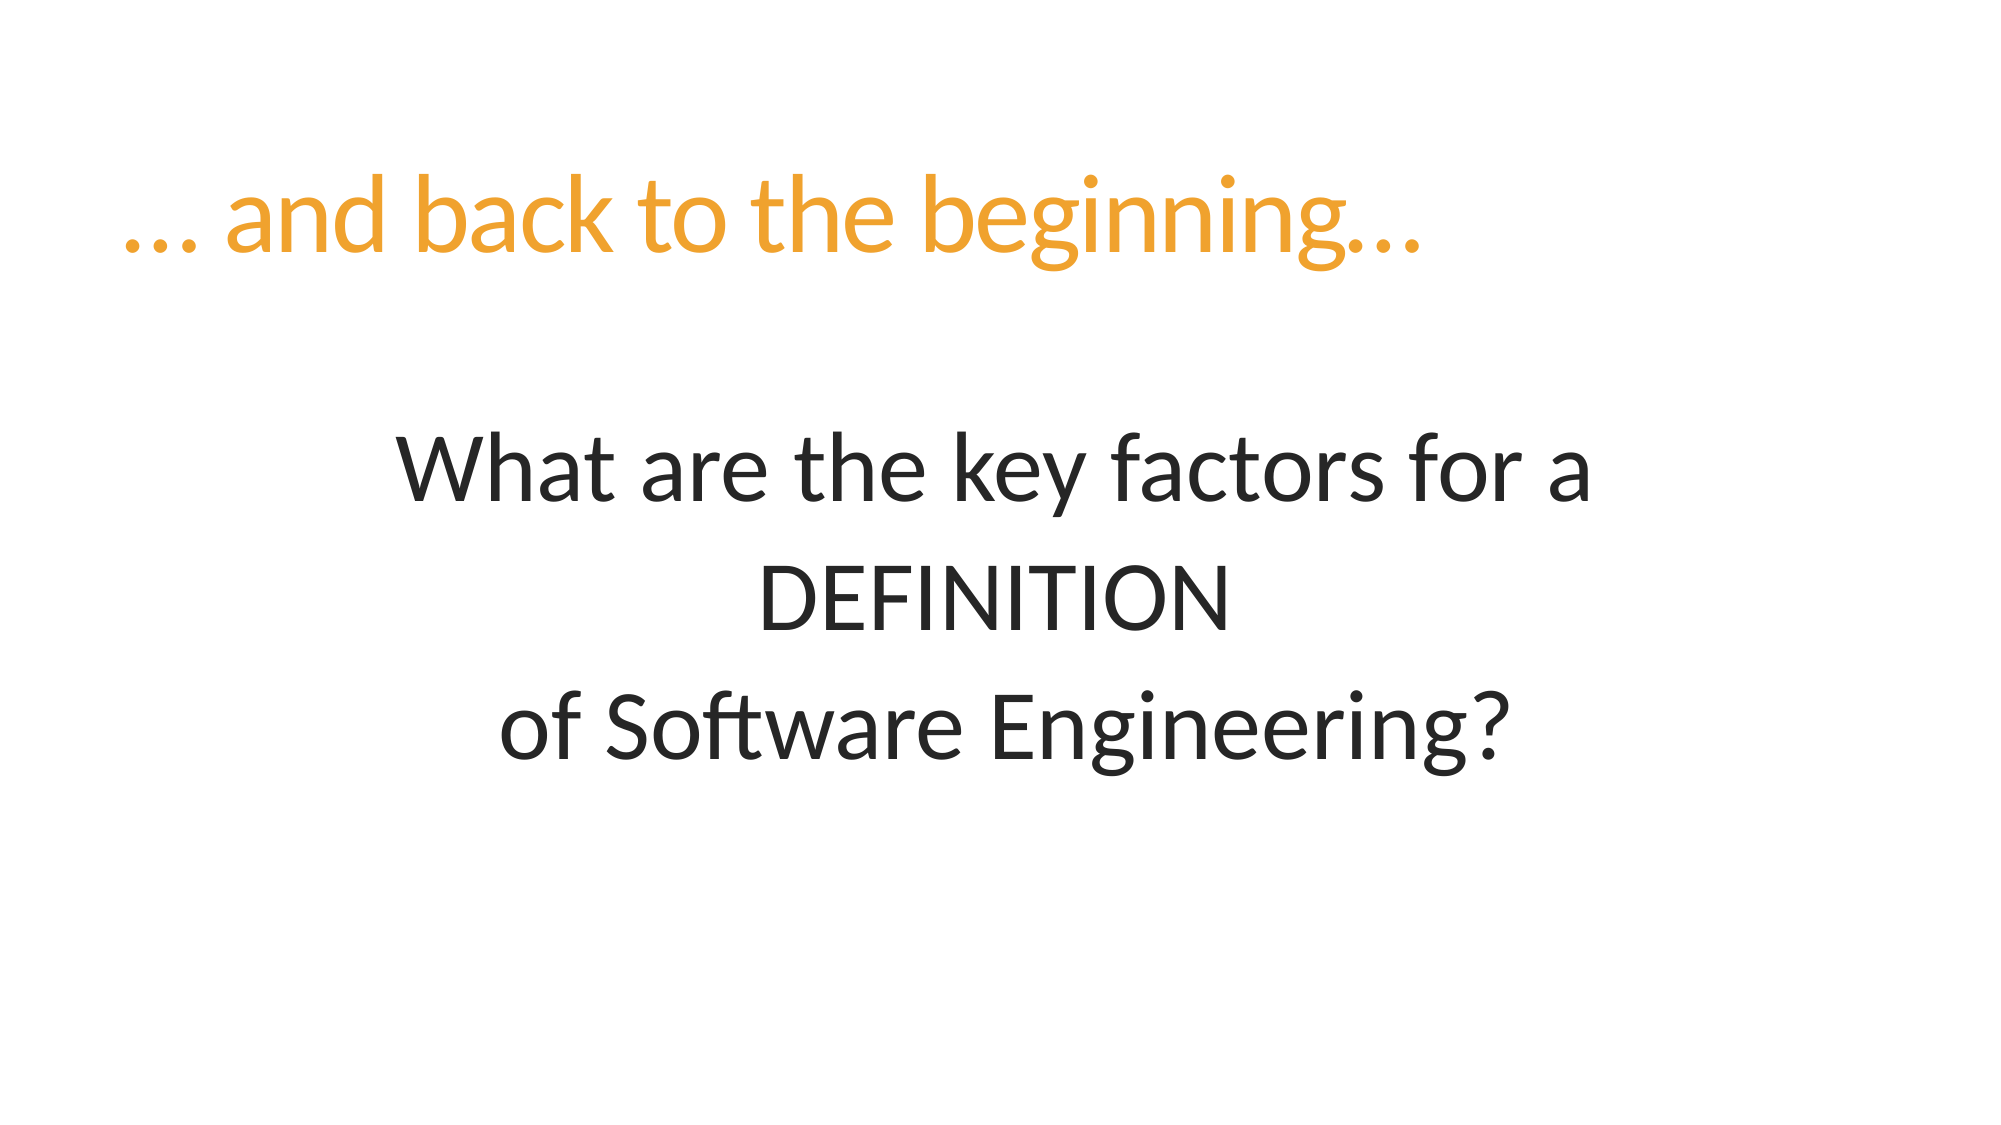

# … and back to the beginning…
What are the key factors for a
DEFINITION
of Software Engineering?